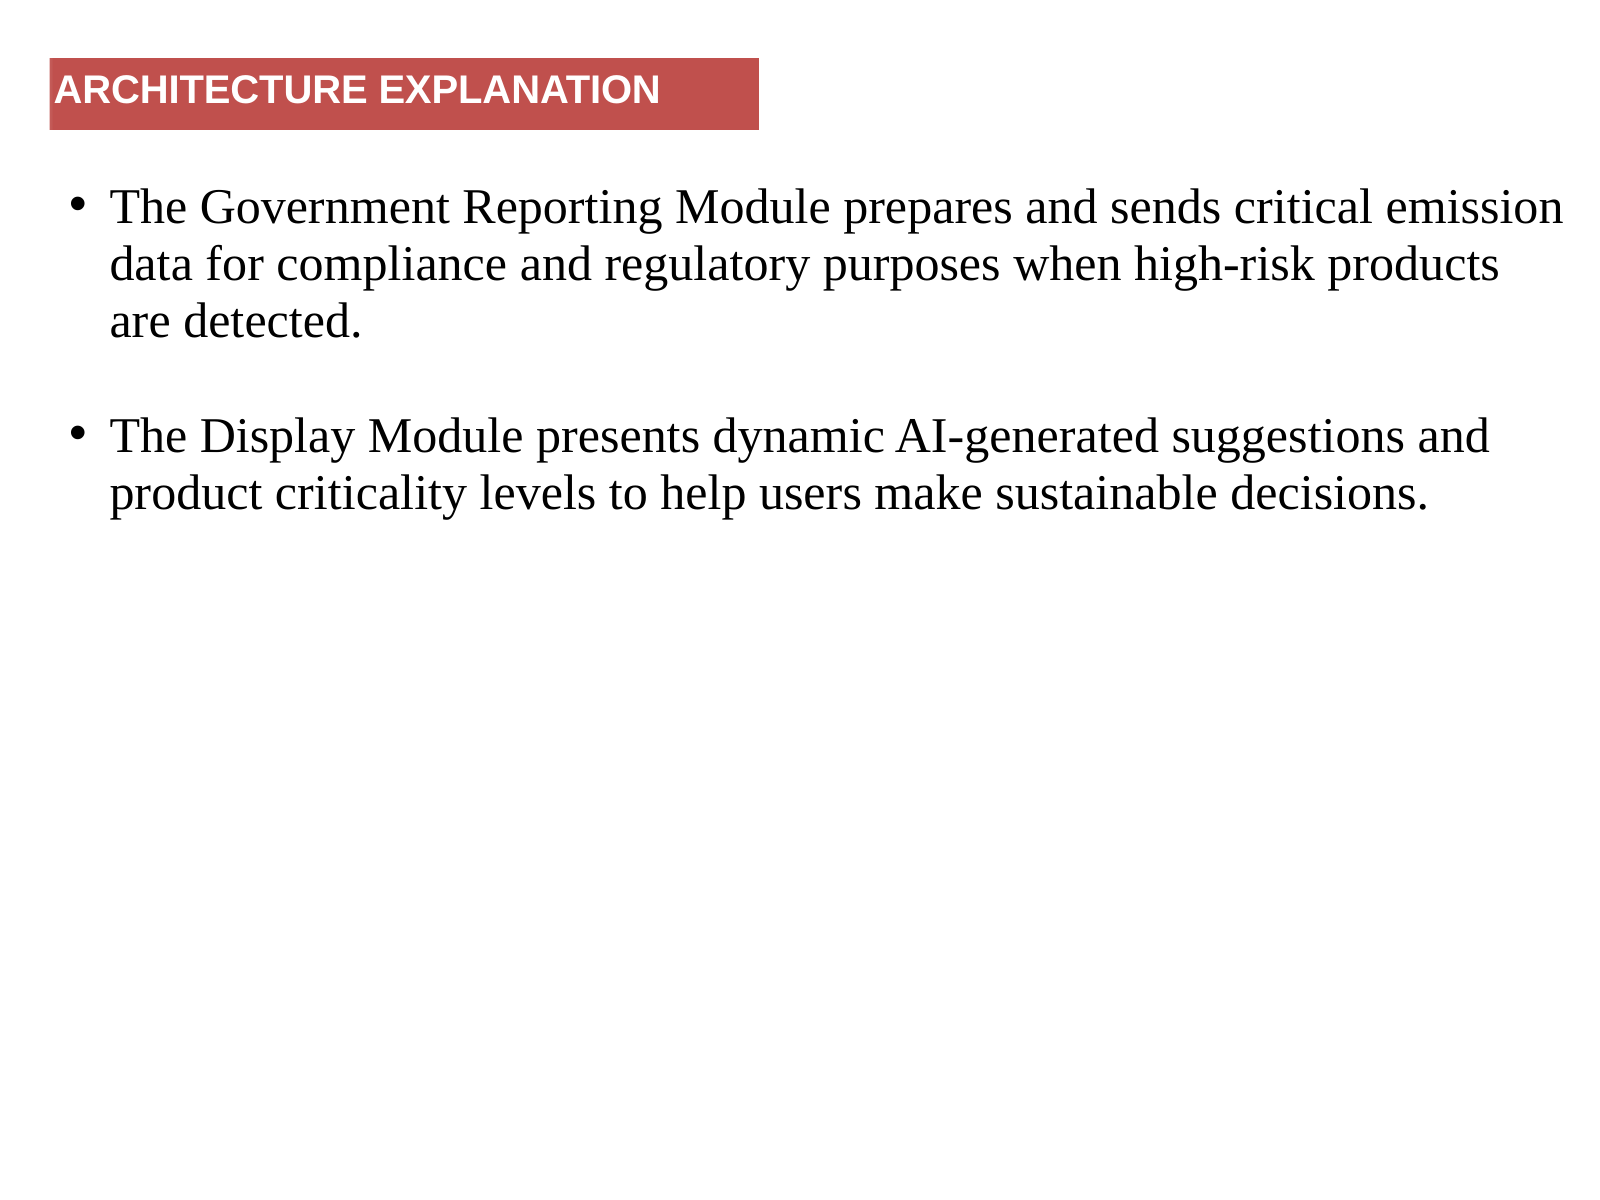

ARCHITECTURE EXPLANATION
The Government Reporting Module prepares and sends critical emission data for compliance and regulatory purposes when high-risk products are detected.

The Display Module presents dynamic AI-generated suggestions and product criticality levels to help users make sustainable decisions.